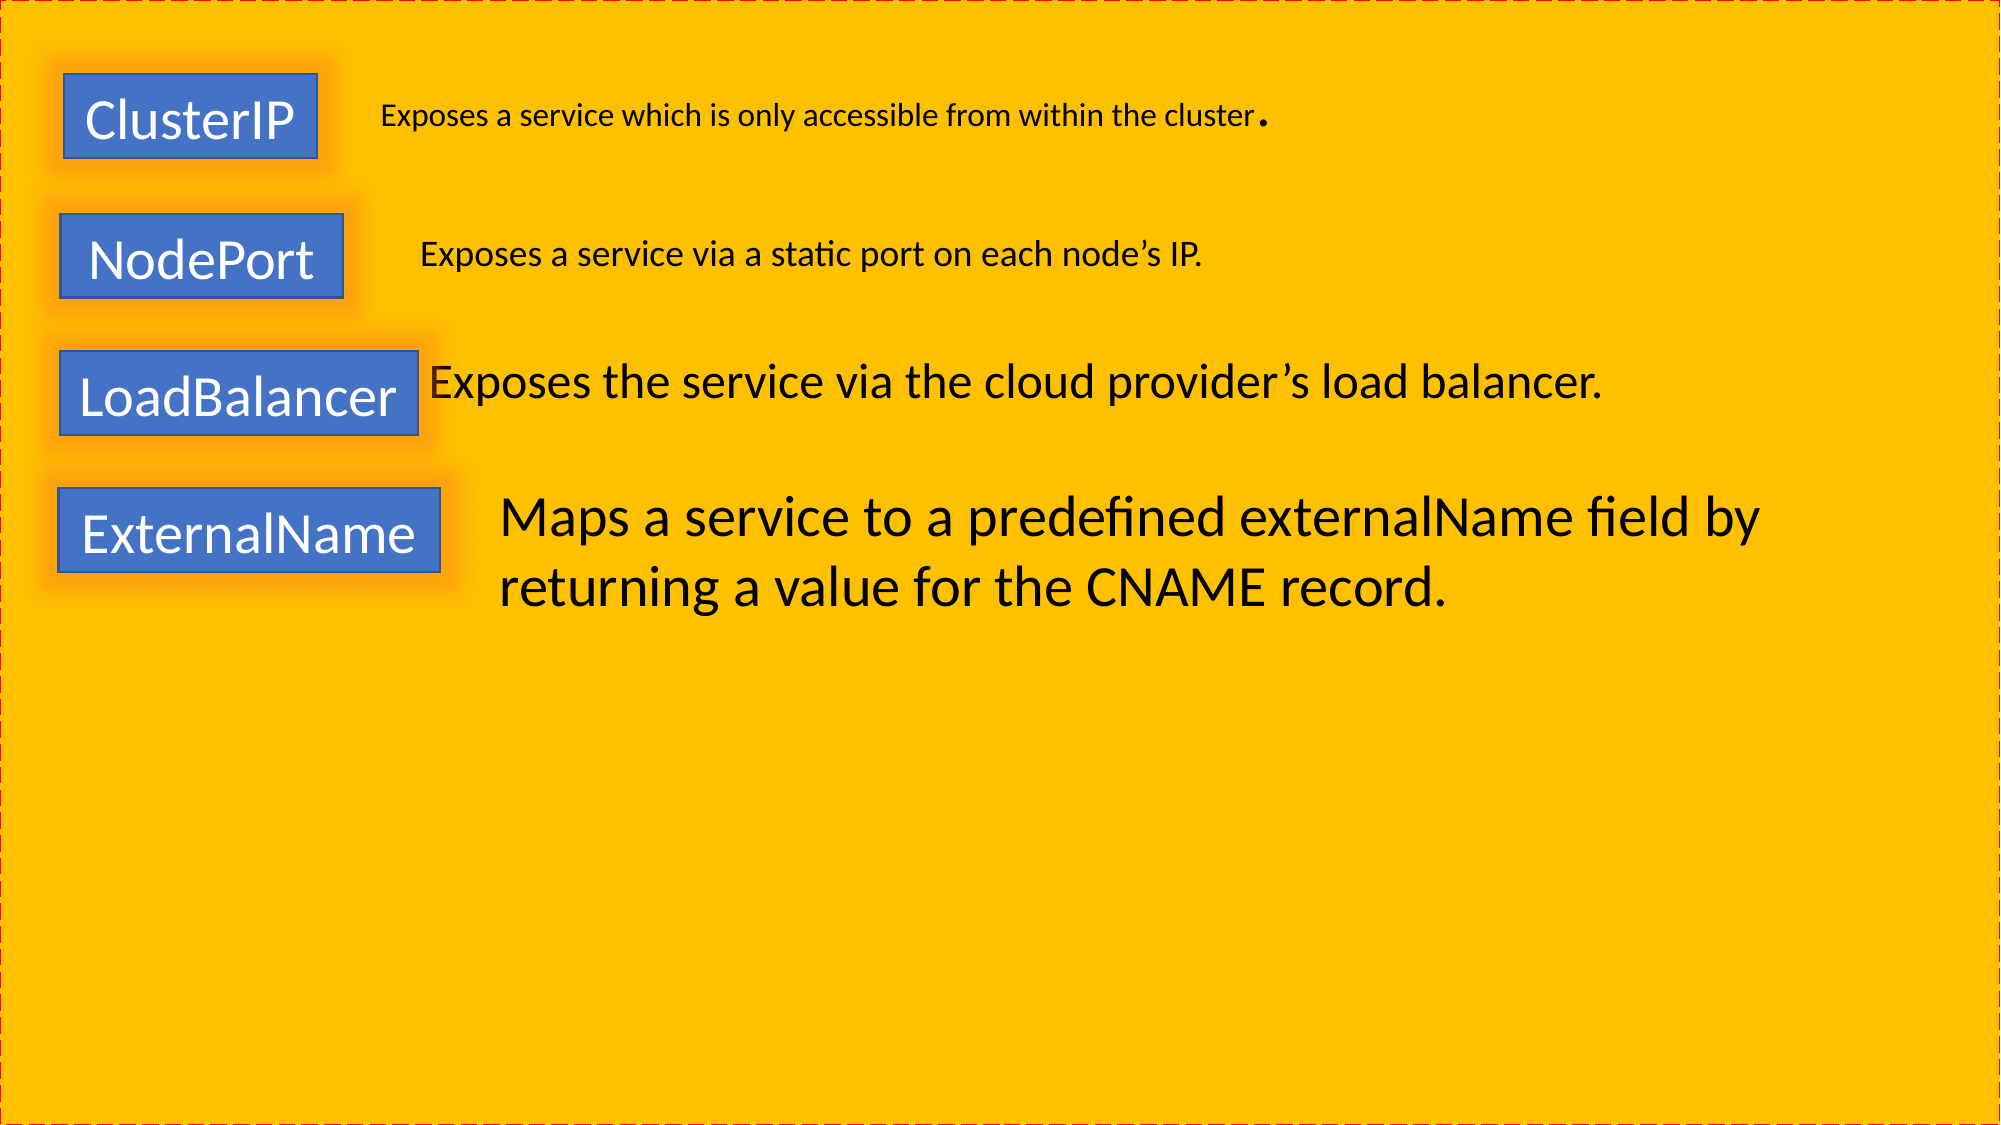

Exposes a service which is only accessible from within the cluster.

                        Exposes a service via a static port on each node’s IP.

                             Exposes the service via the cloud provider’s load balancer.

                              Maps a service to a predefined externalName field by
                              returning a value for the CNAME record.
ClusterIP
NodePort
LoadBalancer
ExternalName